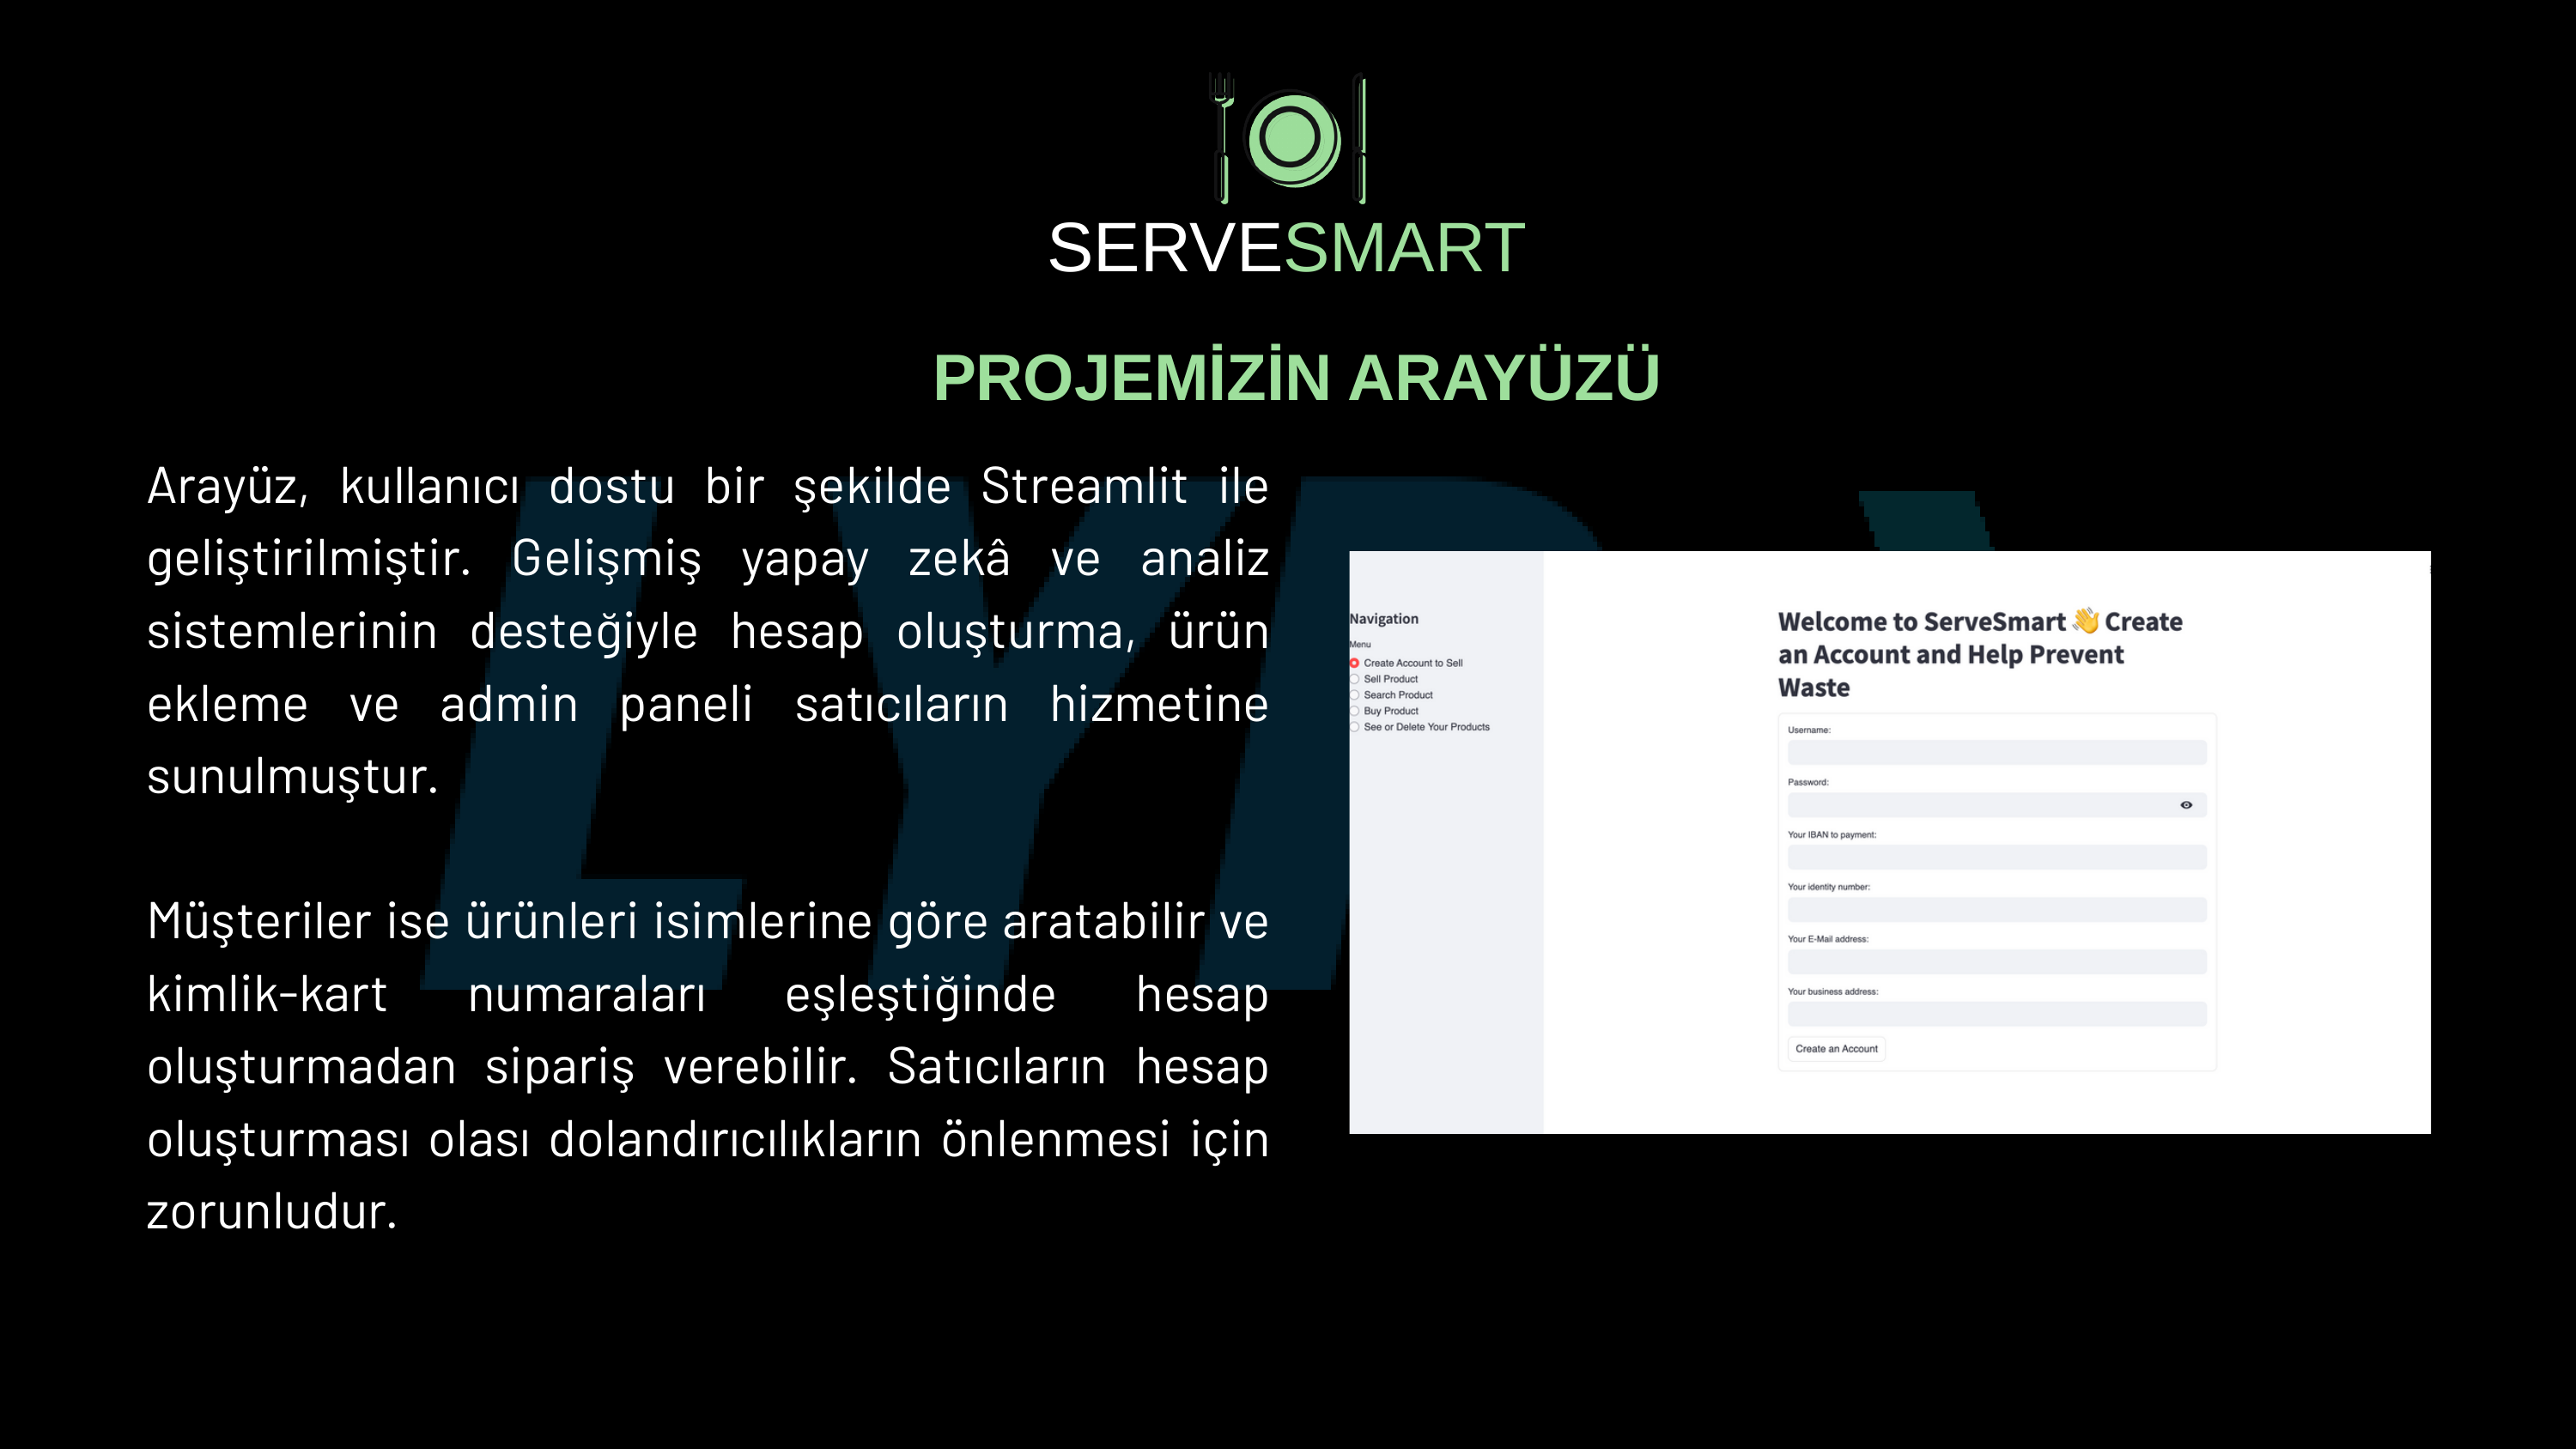

SERVESMART
 PROJEMİZİN ARAYÜZÜ
Arayüz, kullanıcı dostu bir şekilde Streamlit ile geliştirilmiştir. Gelişmiş yapay zekâ ve analiz sistemlerinin desteğiyle hesap oluşturma, ürün ekleme ve admin paneli satıcıların hizmetine sunulmuştur.

Müşteriler ise ürünleri isimlerine göre aratabilir ve kimlik-kart numaraları eşleştiğinde hesap oluşturmadan sipariş verebilir. Satıcıların hesap oluşturması olası dolandırıcılıkların önlenmesi için zorunludur.